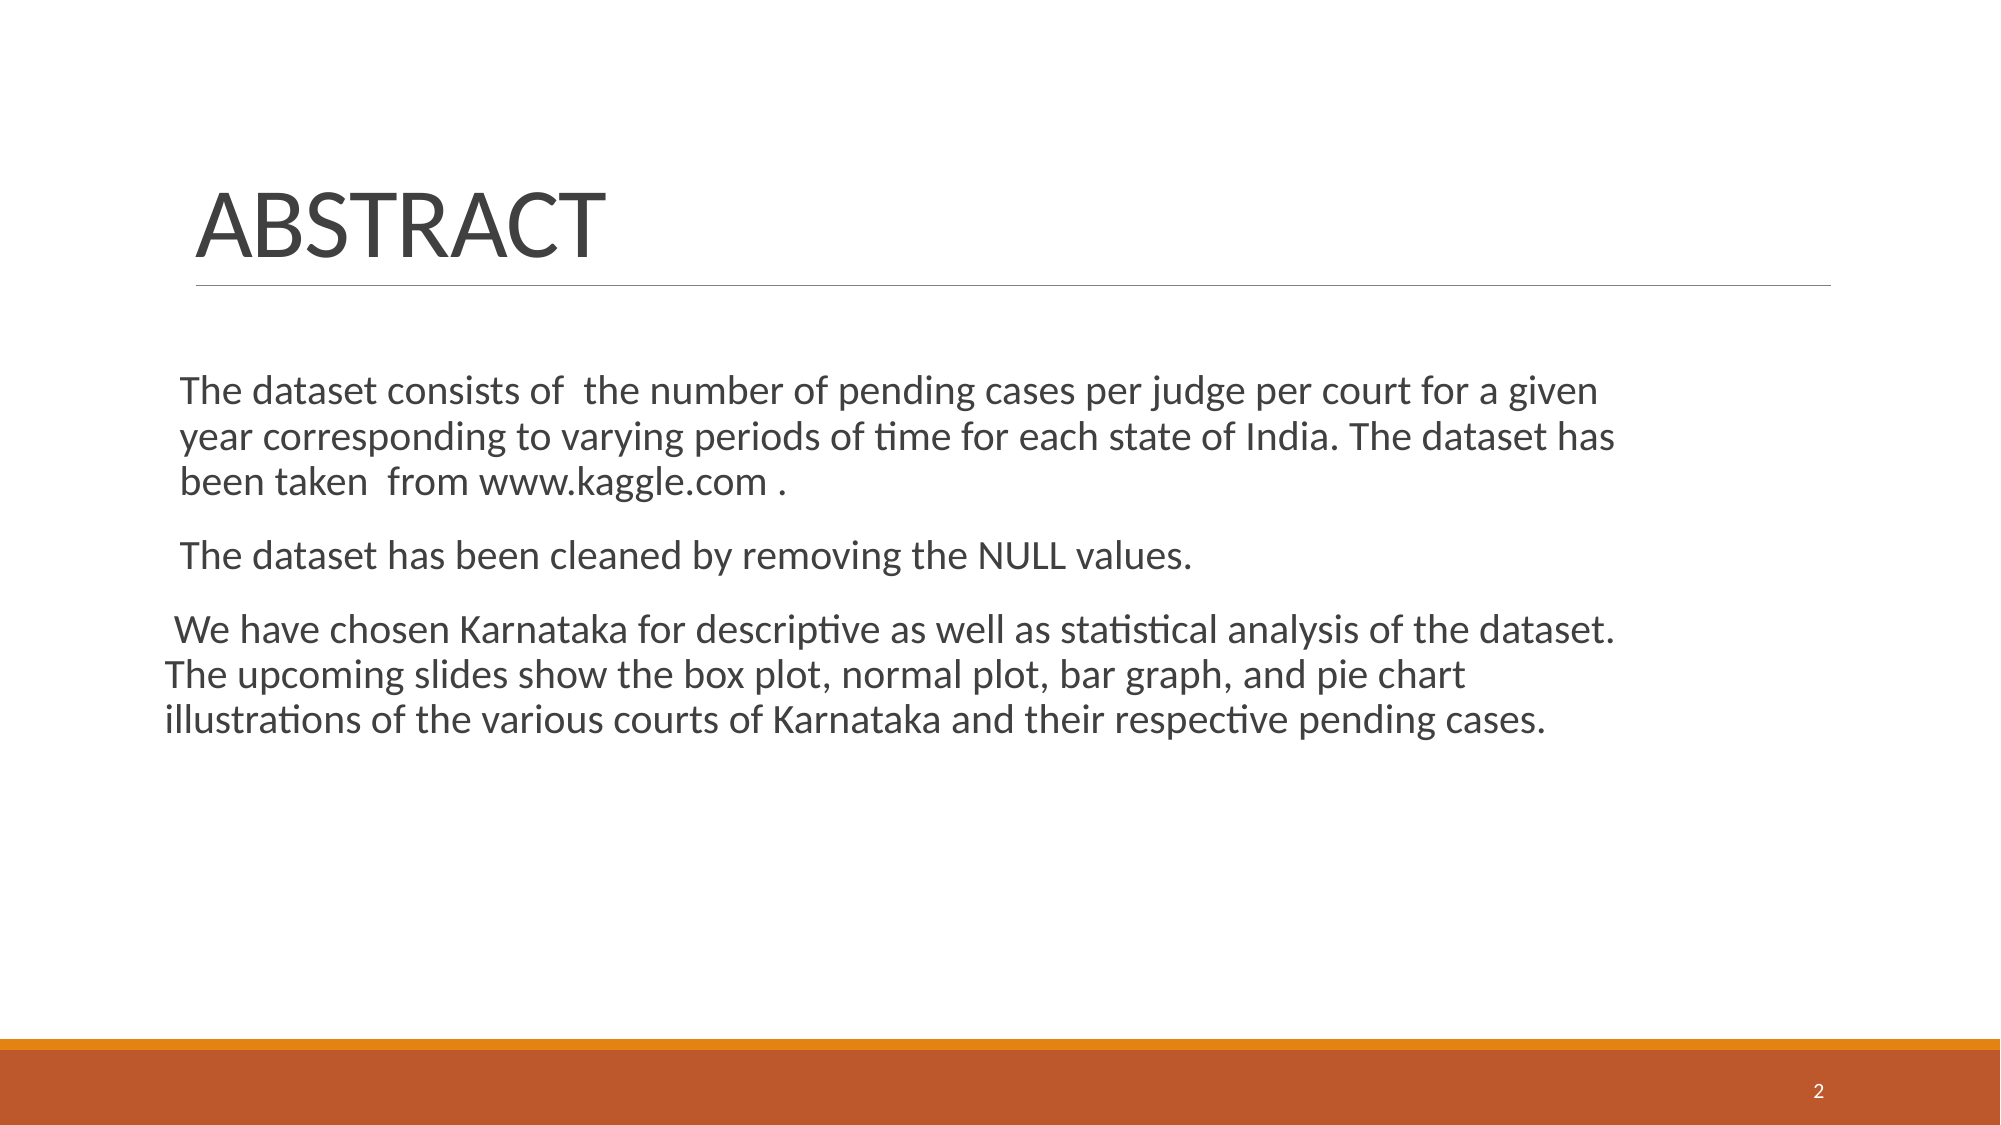

# ABSTRACT
The dataset consists of  the number of pending cases per judge per court for a given year corresponding to varying periods of time for each state of India. The dataset has been taken  from www.kaggle.com .
The dataset has been cleaned by removing the NULL values.
 We have chosen Karnataka for descriptive as well as statistical analysis of the dataset. The upcoming slides show the box plot, normal plot, bar graph, and pie chart illustrations of the various courts of Karnataka and their respective pending cases.
2